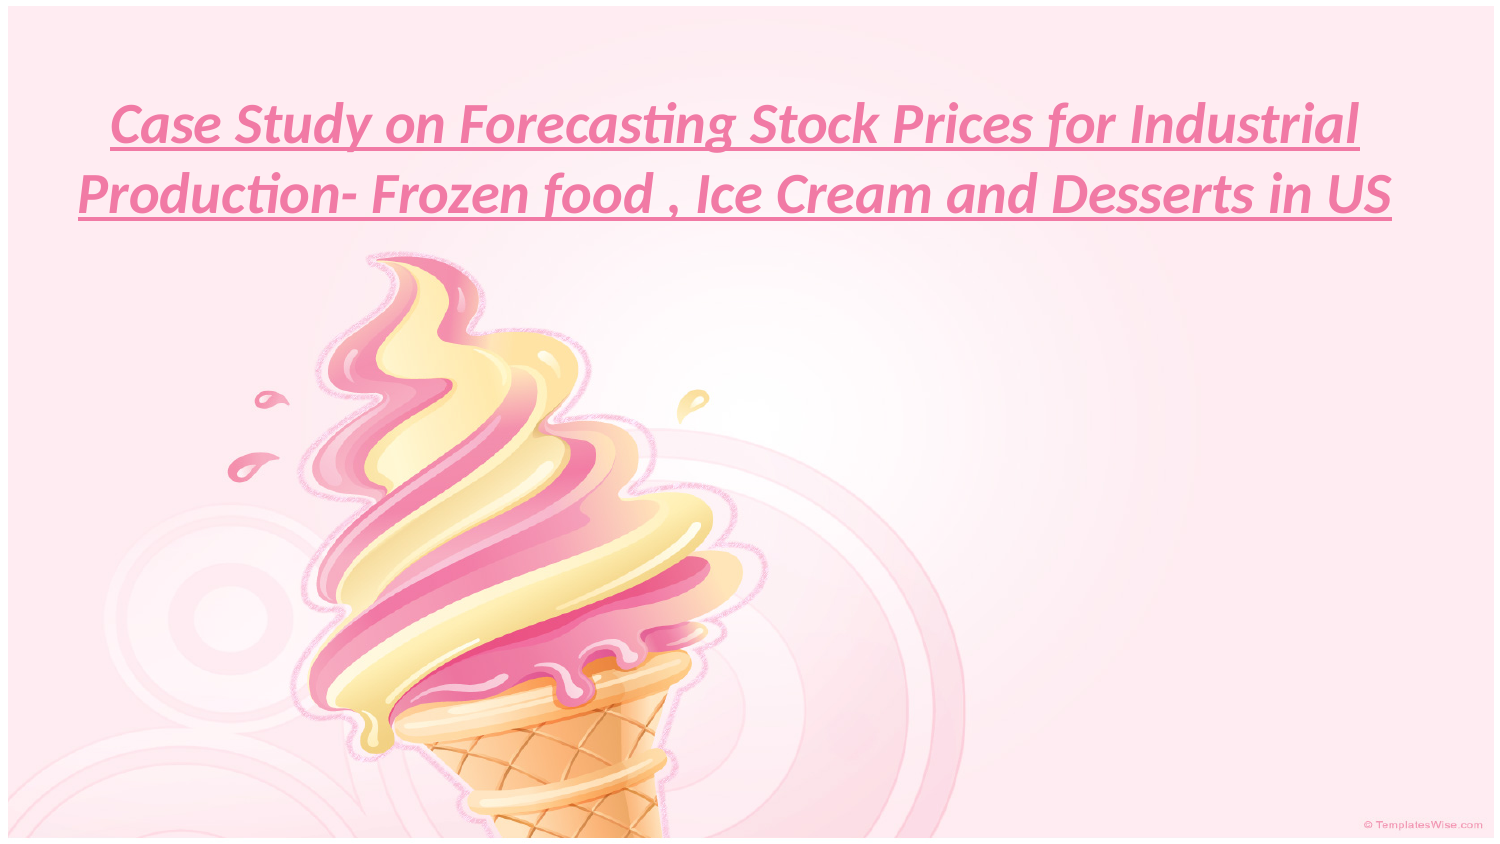

# Case Study on Forecasting Stock Prices for Industrial Production- Frozen food , Ice Cream and Desserts in US